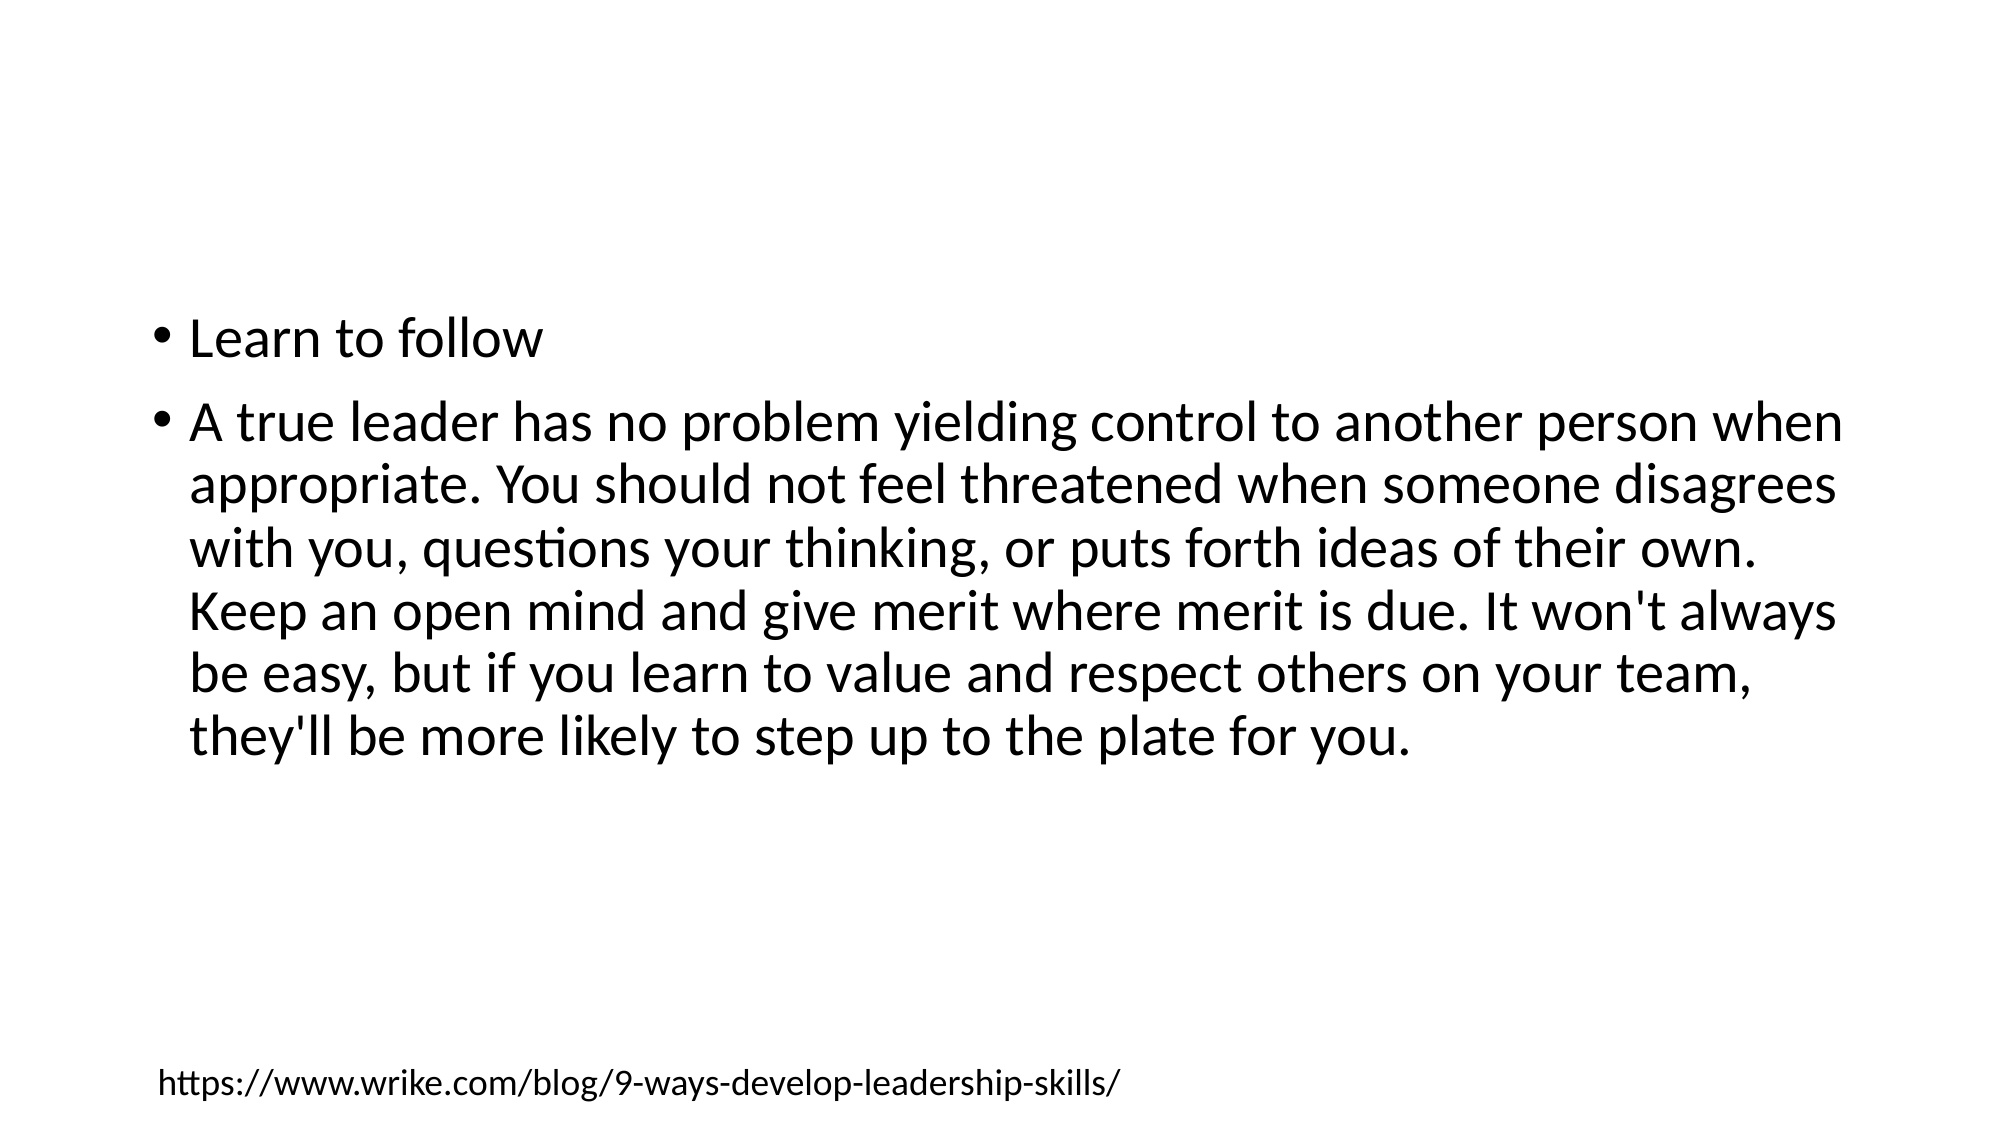

#
Learn to follow
A true leader has no problem yielding control to another person when appropriate. You should not feel threatened when someone disagrees with you, questions your thinking, or puts forth ideas of their own. Keep an open mind and give merit where merit is due. It won't always be easy, but if you learn to value and respect others on your team, they'll be more likely to step up to the plate for you.
https://www.wrike.com/blog/9-ways-develop-leadership-skills/